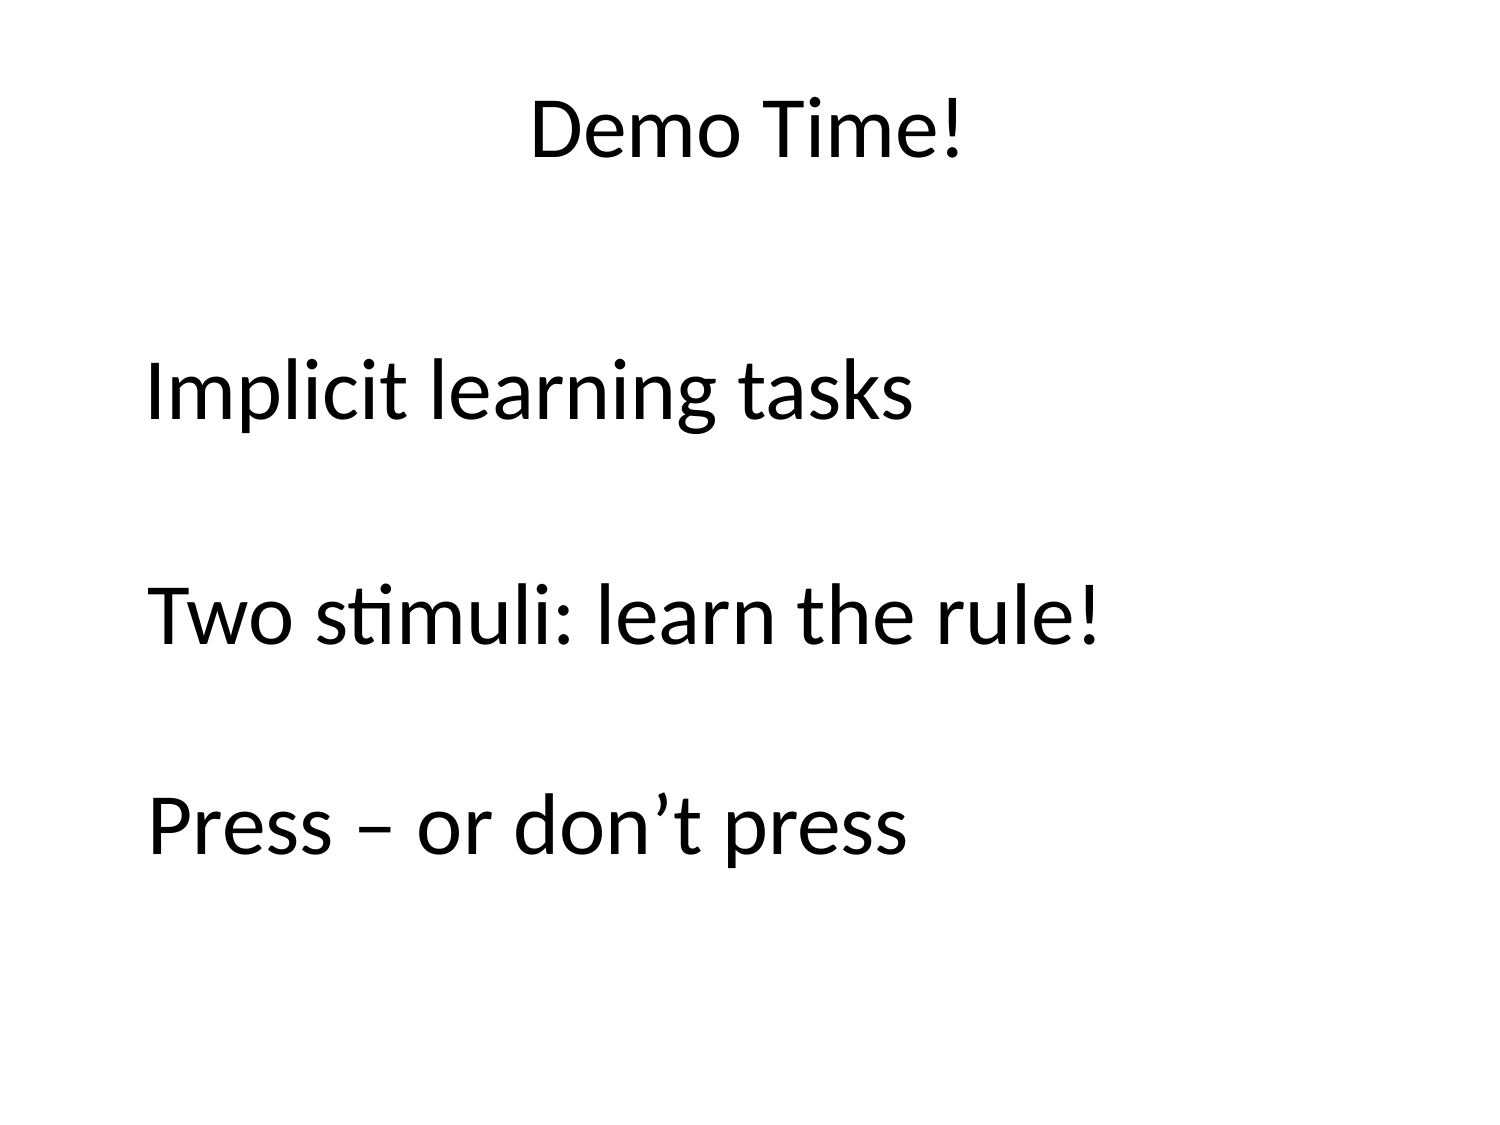

Demo Time!
Implicit learning tasks
Two stimuli: learn the rule!

Press – or don’t press